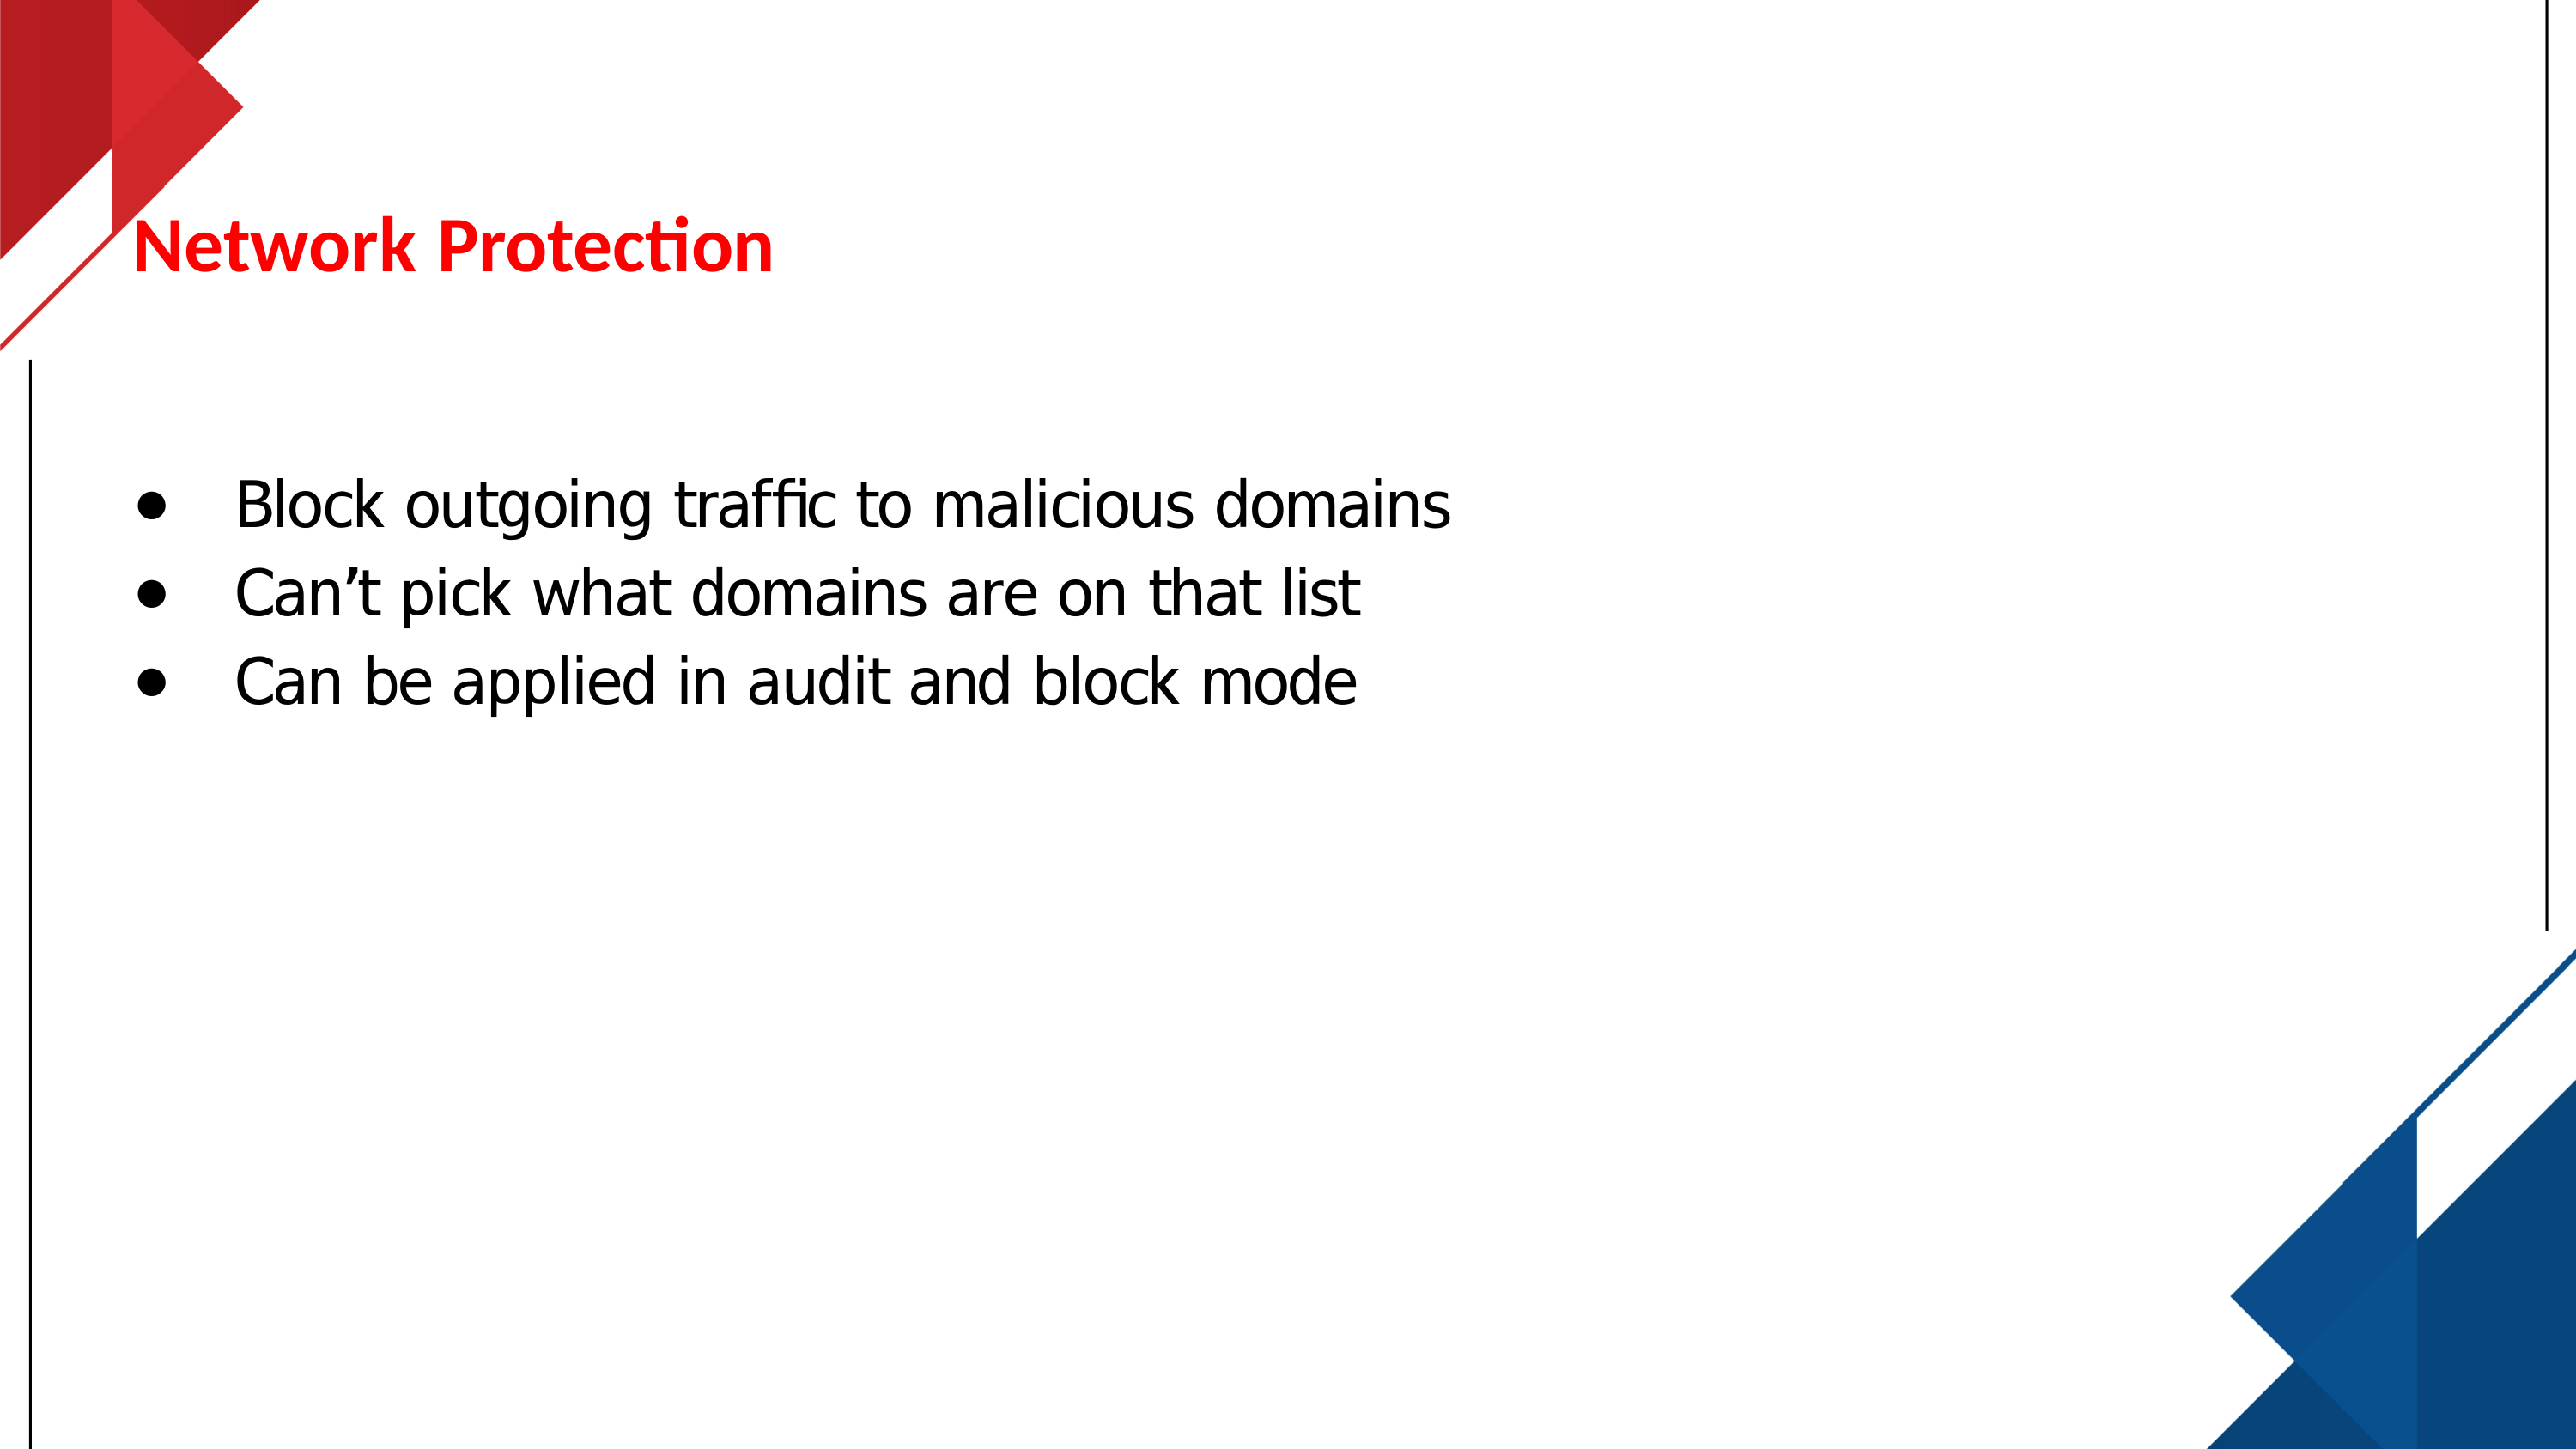

# Network Protection
Block outgoing traffic to malicious domains
Can’t pick what domains are on that list
Can be applied in audit and block mode